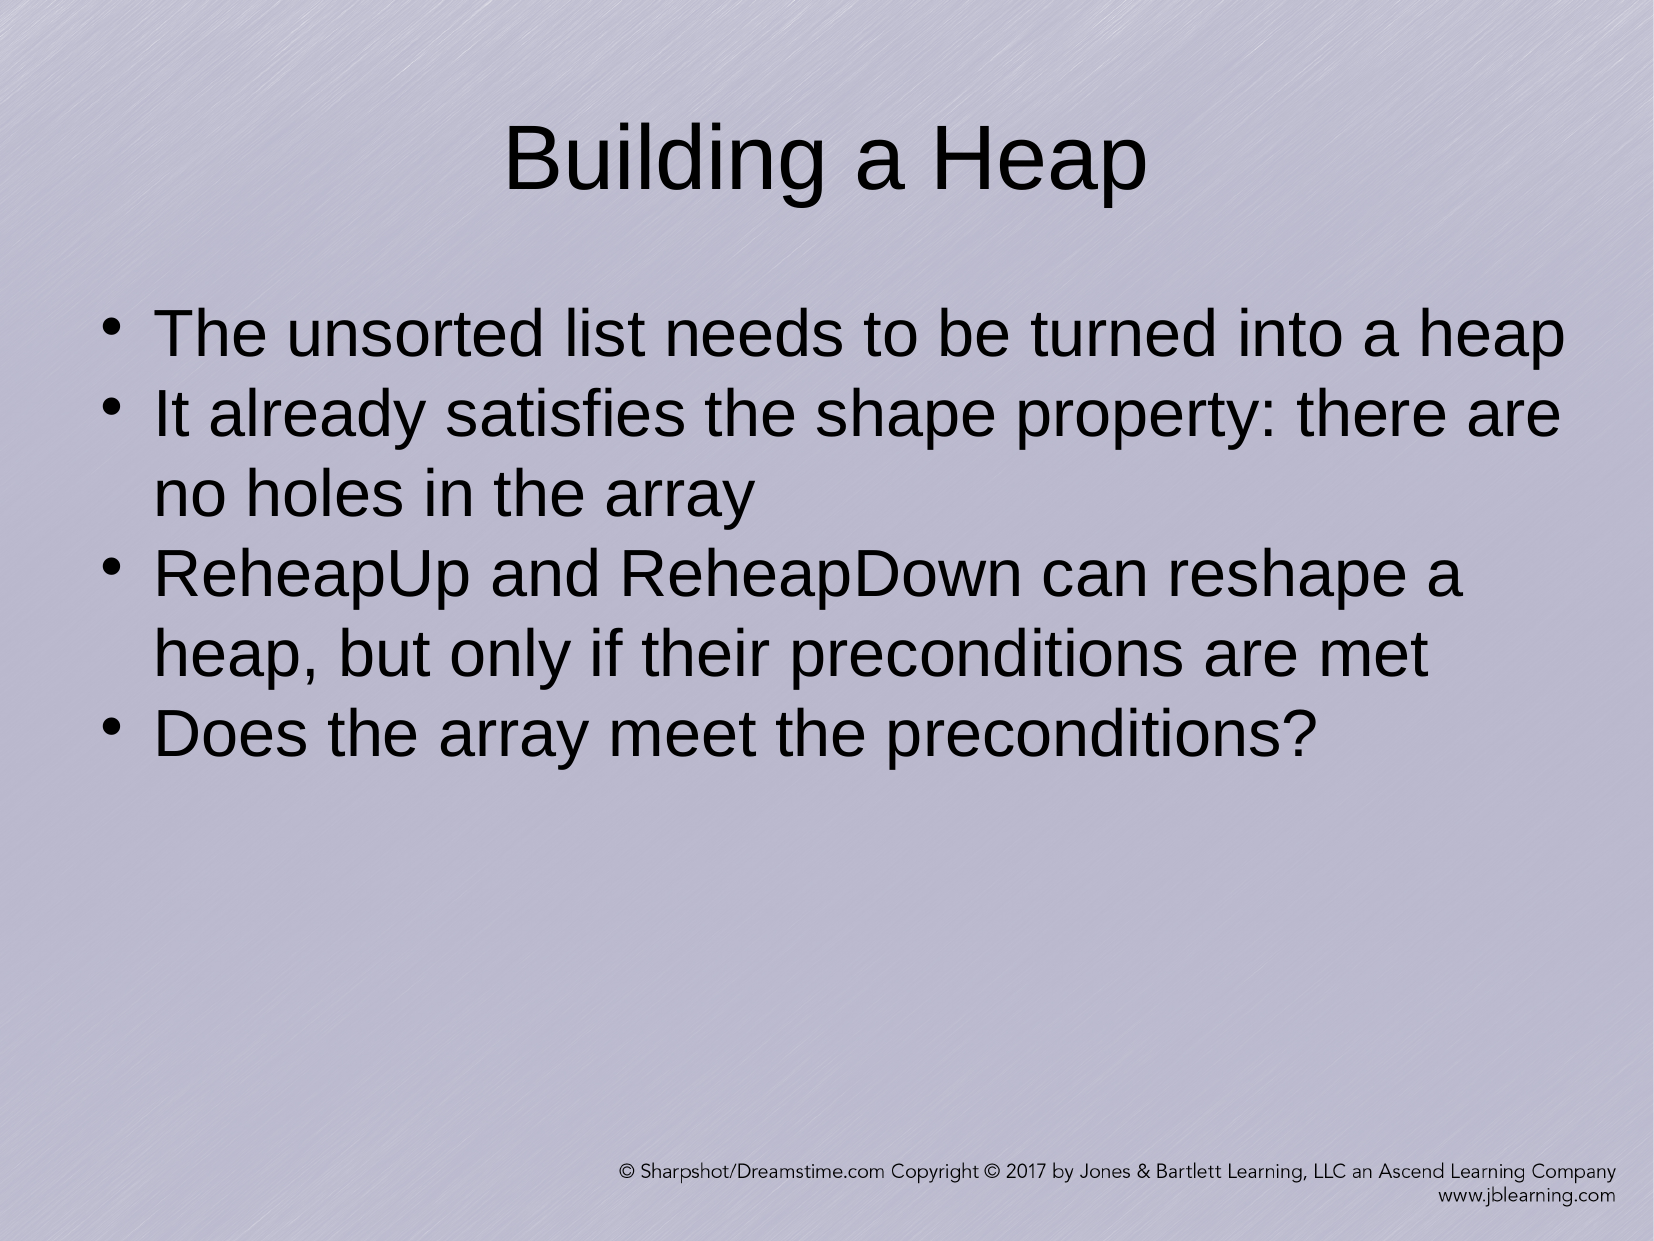

Building a Heap
The unsorted list needs to be turned into a heap
It already satisfies the shape property: there are no holes in the array
ReheapUp and ReheapDown can reshape a heap, but only if their preconditions are met
Does the array meet the preconditions?